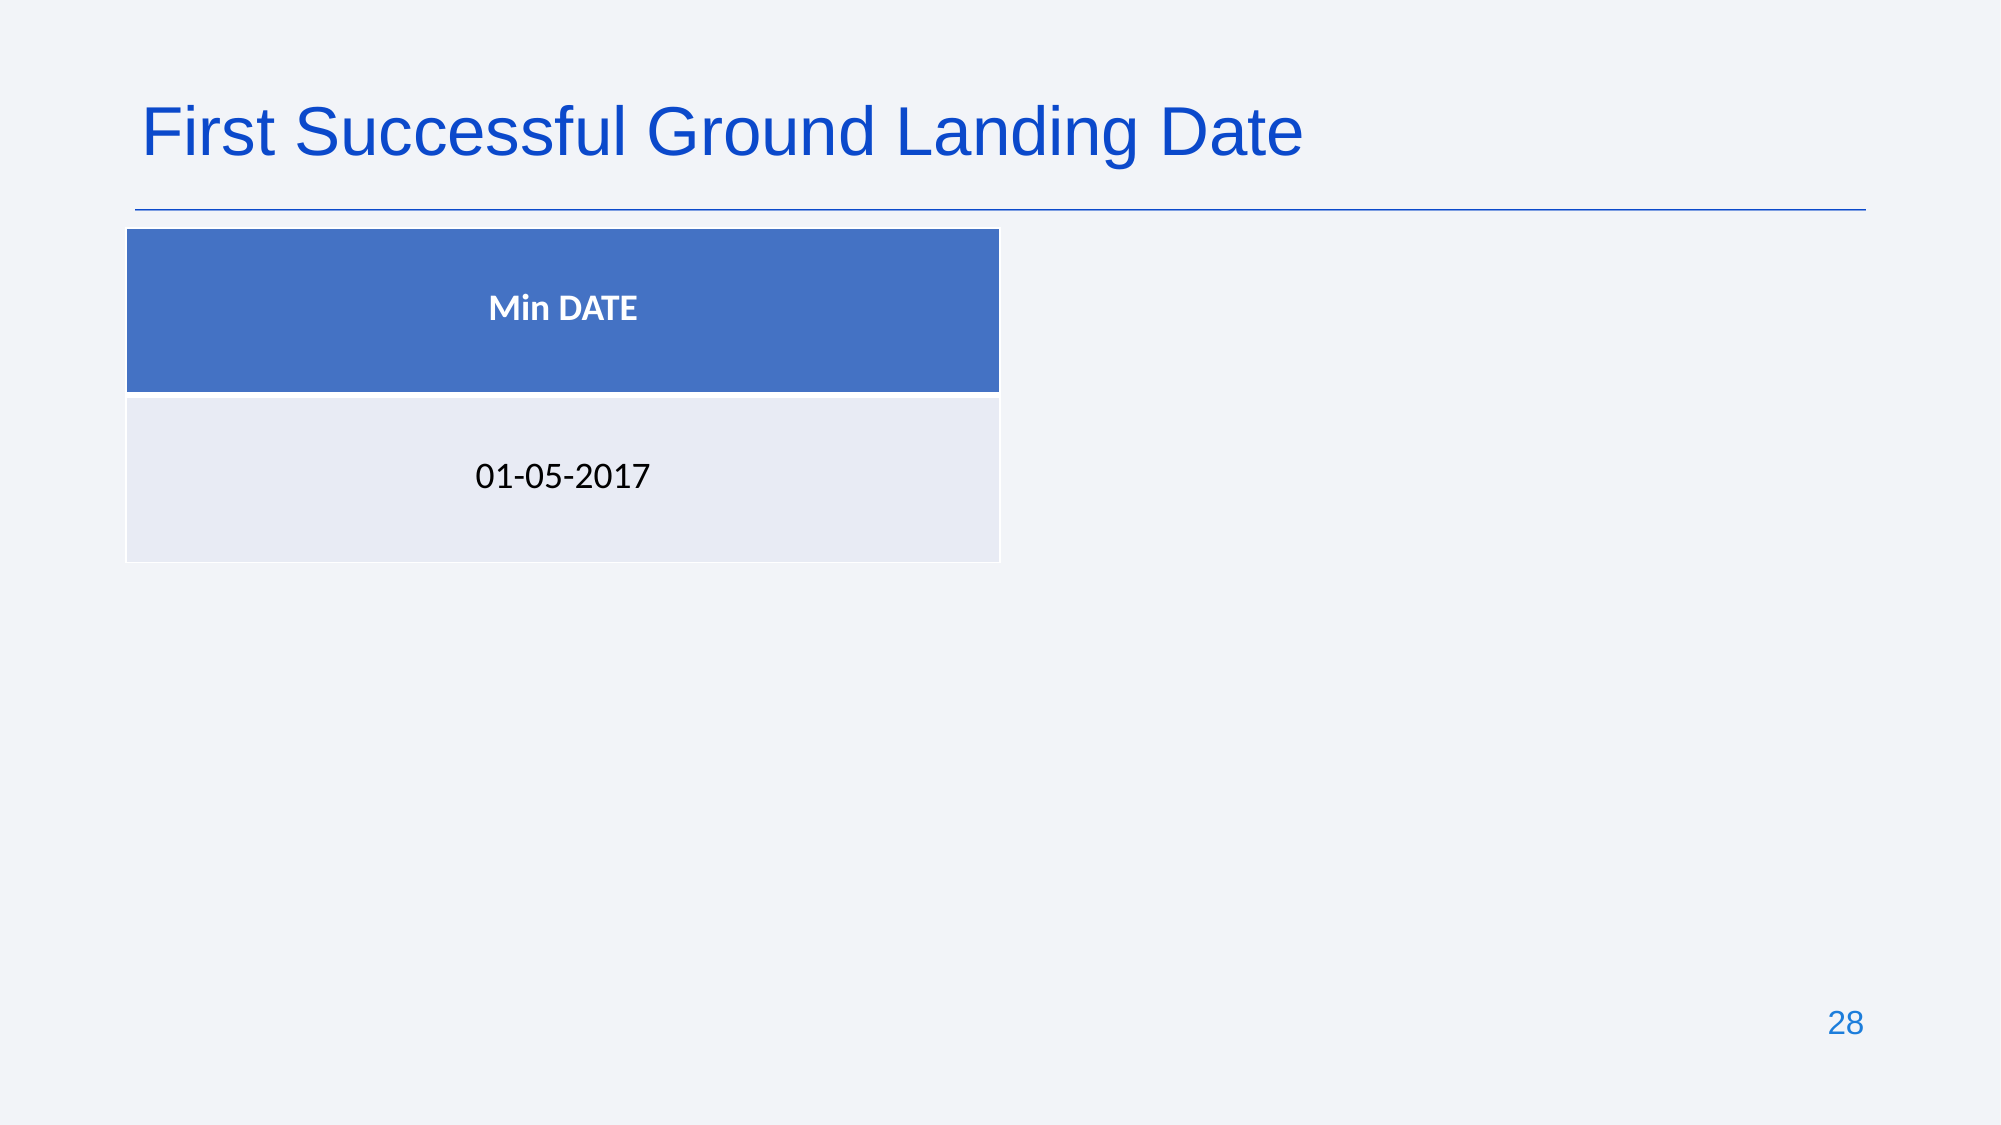

First Successful Ground Landing Date
| Min DATE |
| --- |
| 01-05-2017 |
28